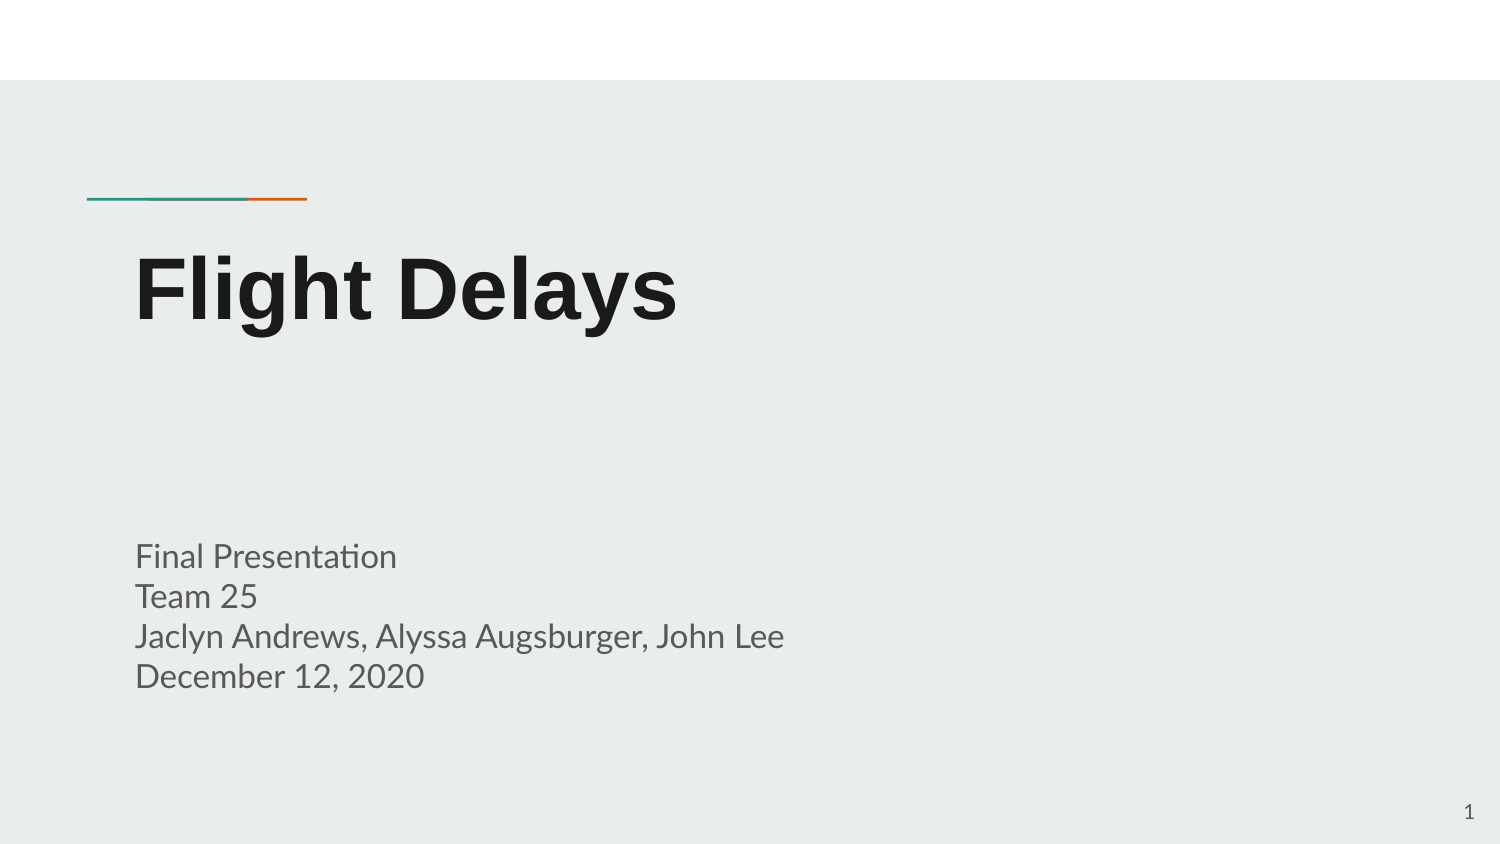

# Flight Delays
Final Presentation
Team 25
Jaclyn Andrews, Alyssa Augsburger, John Lee
December 12, 2020
1